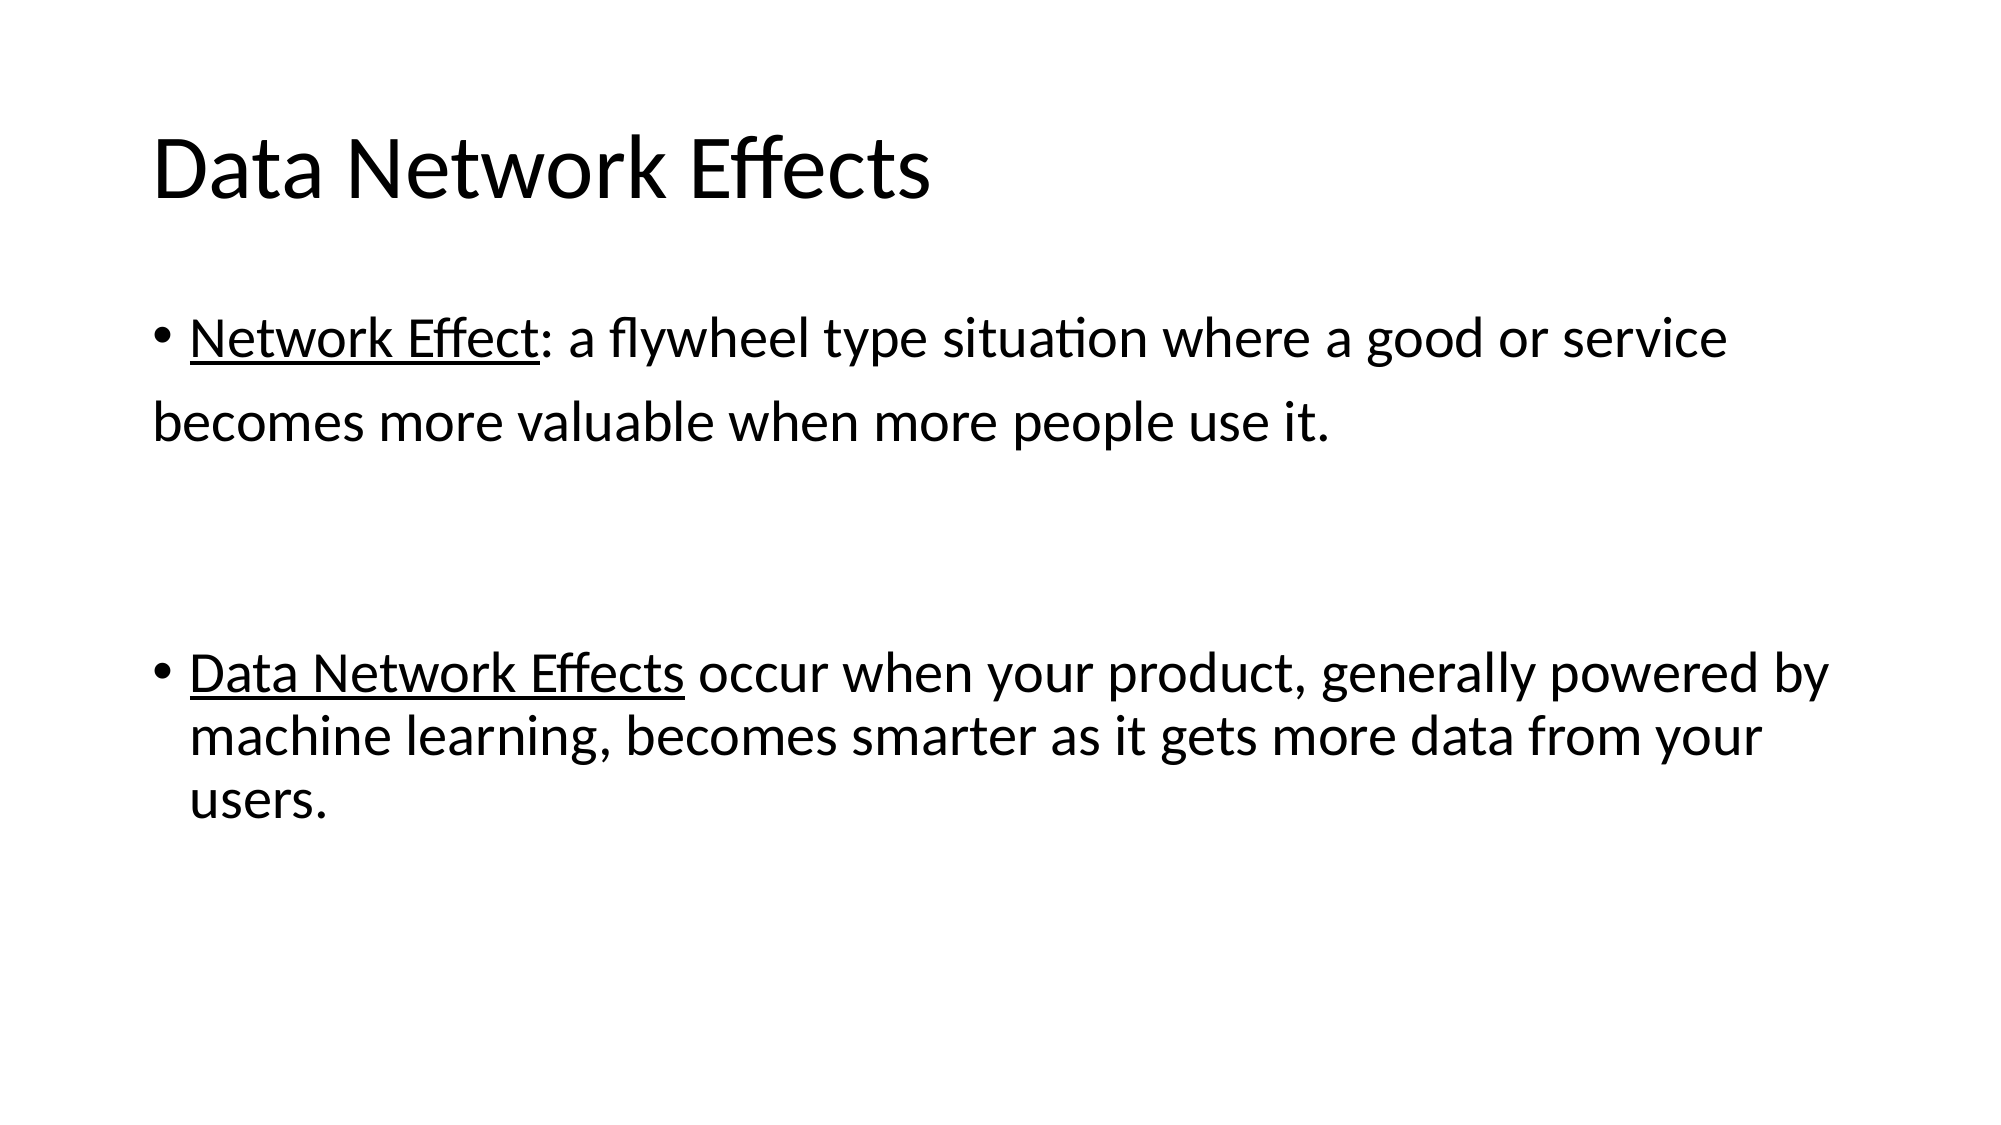

# Data Network Effects
Network Effect: a flywheel type situation where a good or service
becomes more valuable when more people use it.

Data Network Effects occur when your product, generally powered by machine learning, becomes smarter as it gets more data from your users.